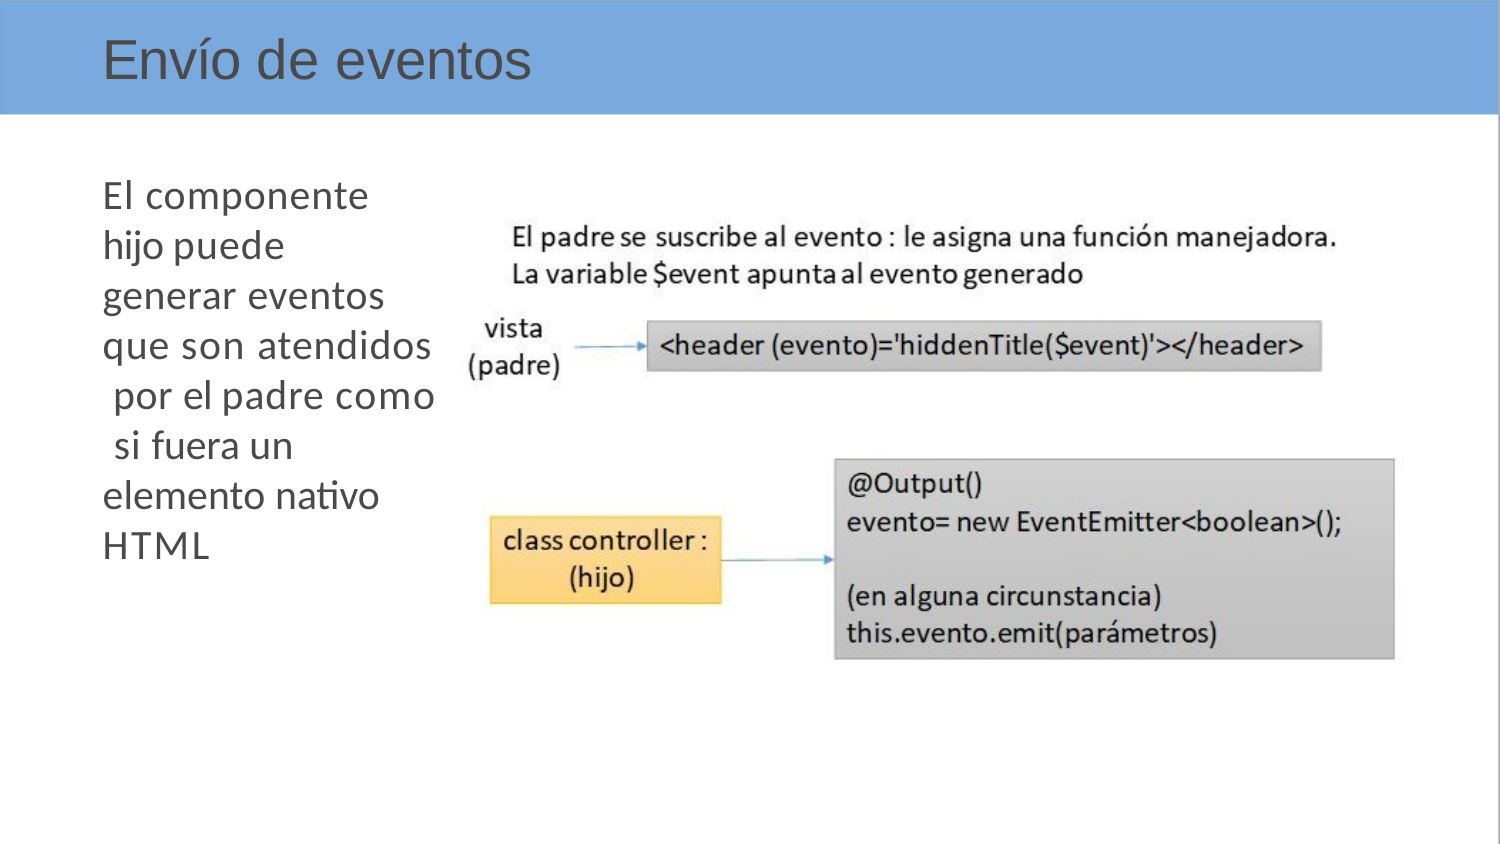

# Envío de eventos
El componente  hijo puede  generar eventos  que son atendidos  por el padre como  si fuera un  elemento nativo  HTML